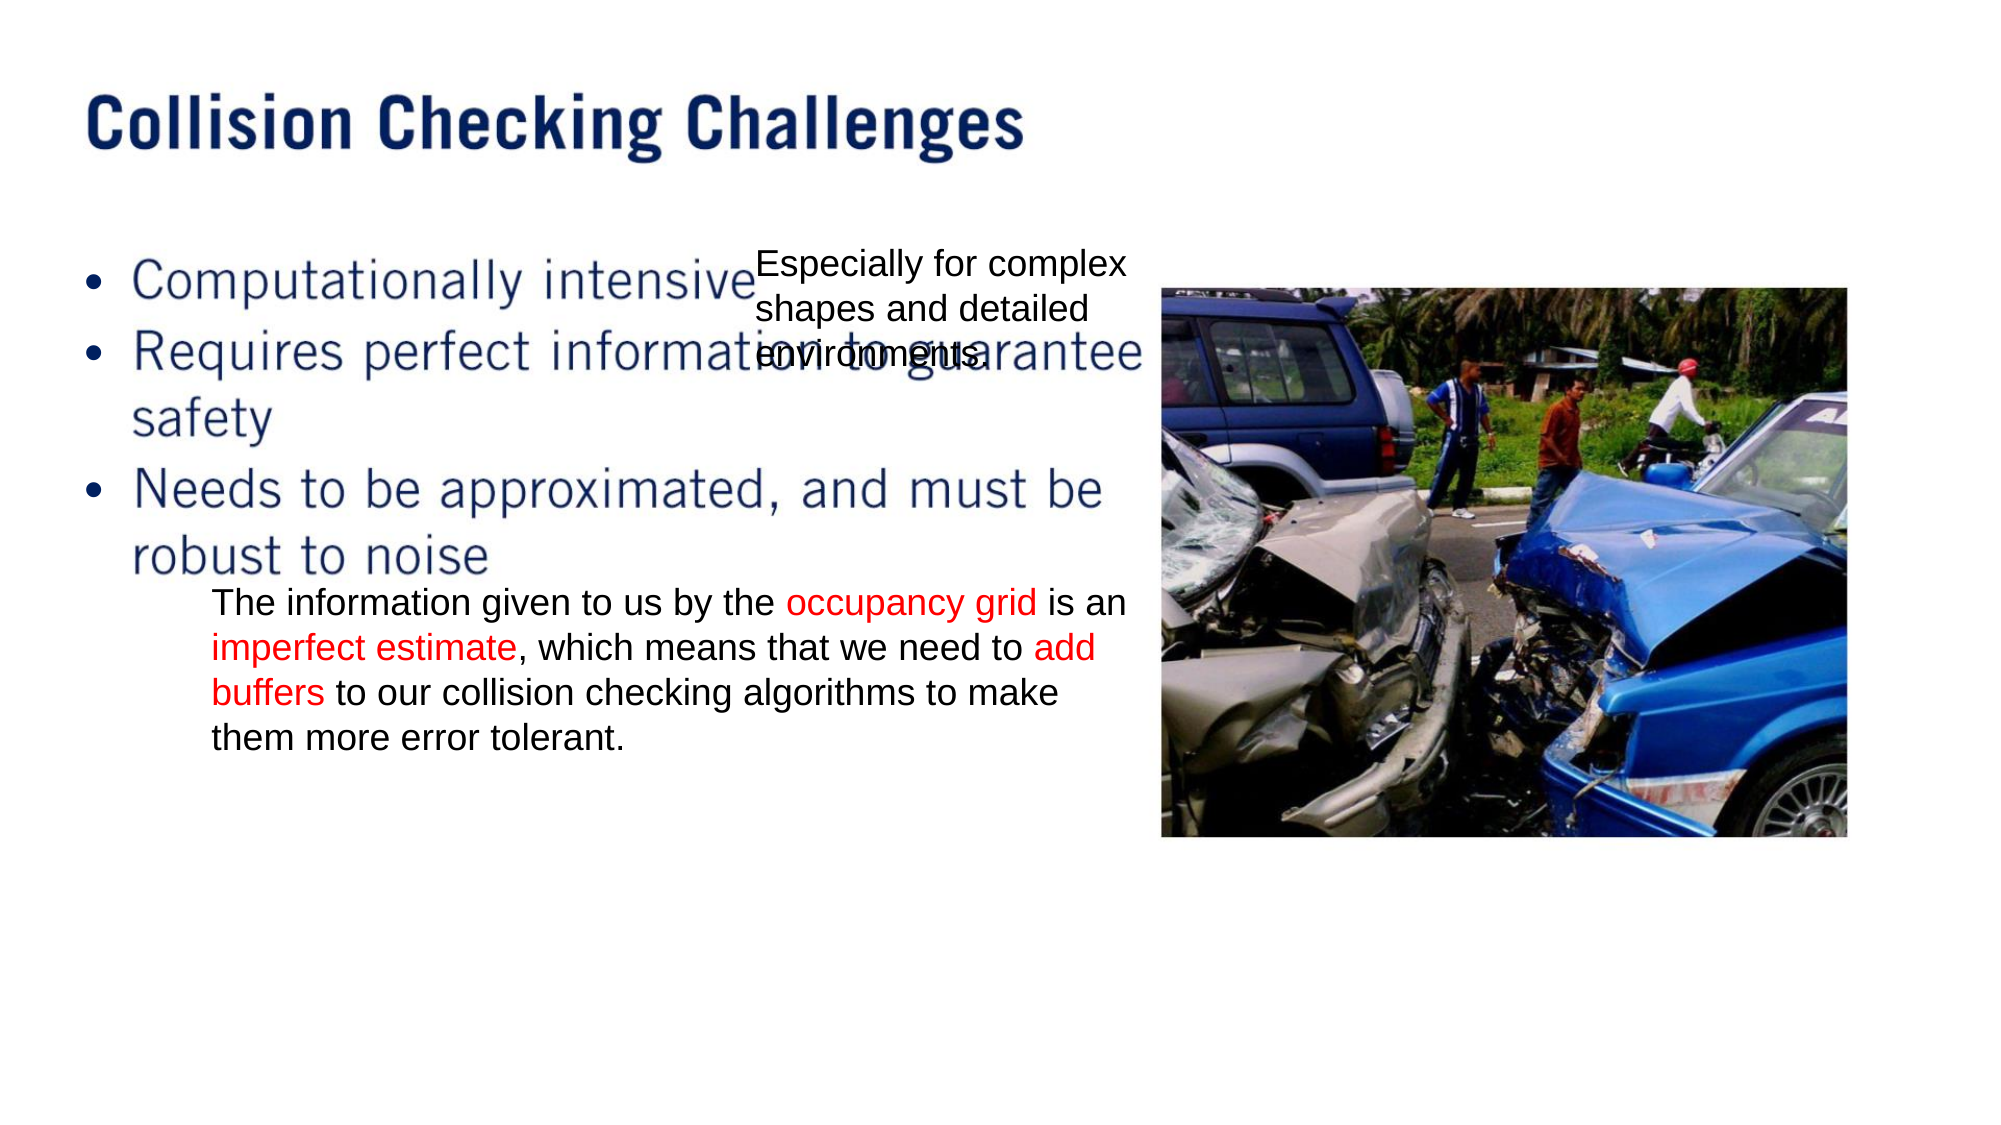

Especially for complex shapes and detailed environments.
•
•
•
The information given to us by the occupancy grid is an imperfect estimate, which means that we need to add buffers to our collision checking algorithms to make them more error tolerant.